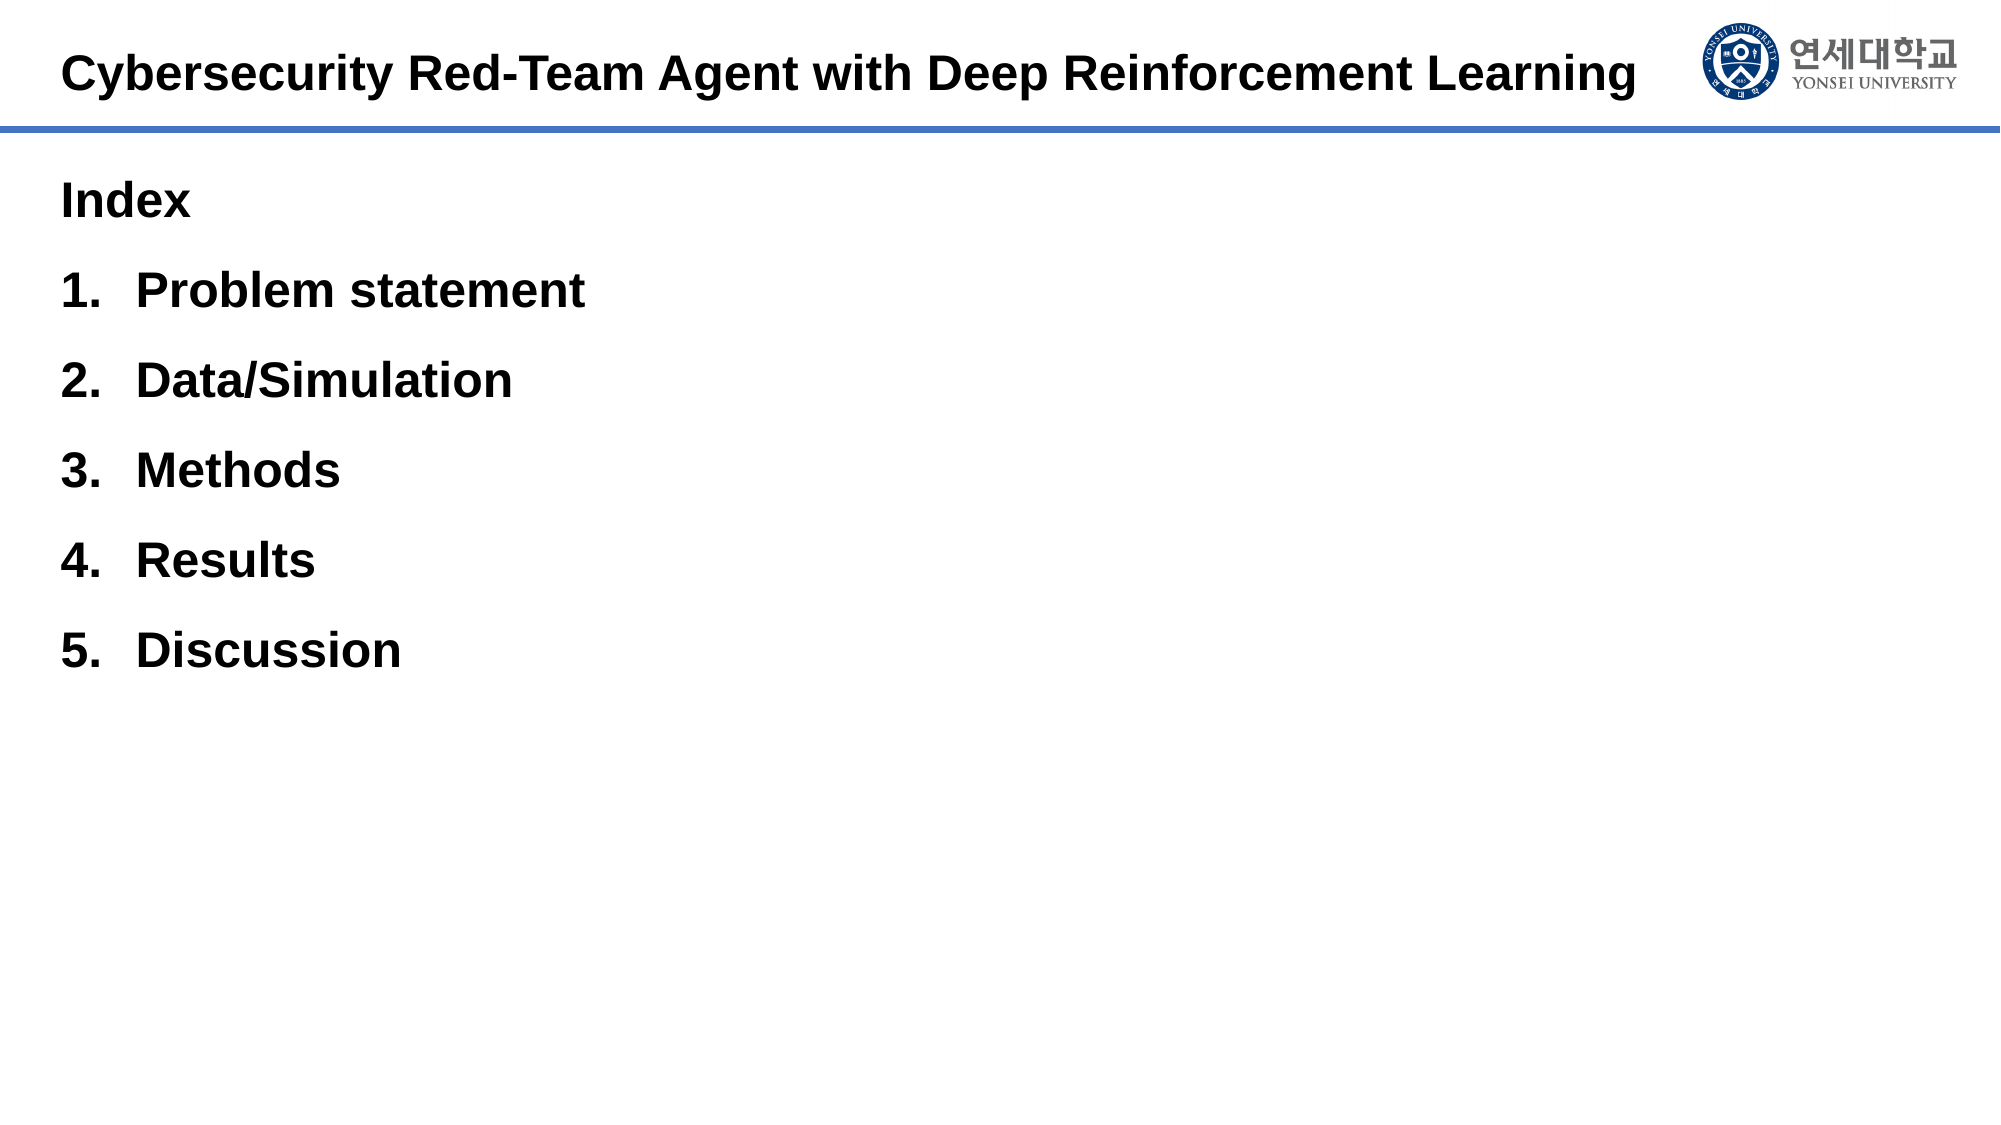

Cybersecurity Red-Team Agent with Deep Reinforcement Learning
Index
Problem statement
Data/Simulation
Methods
Results
Discussion